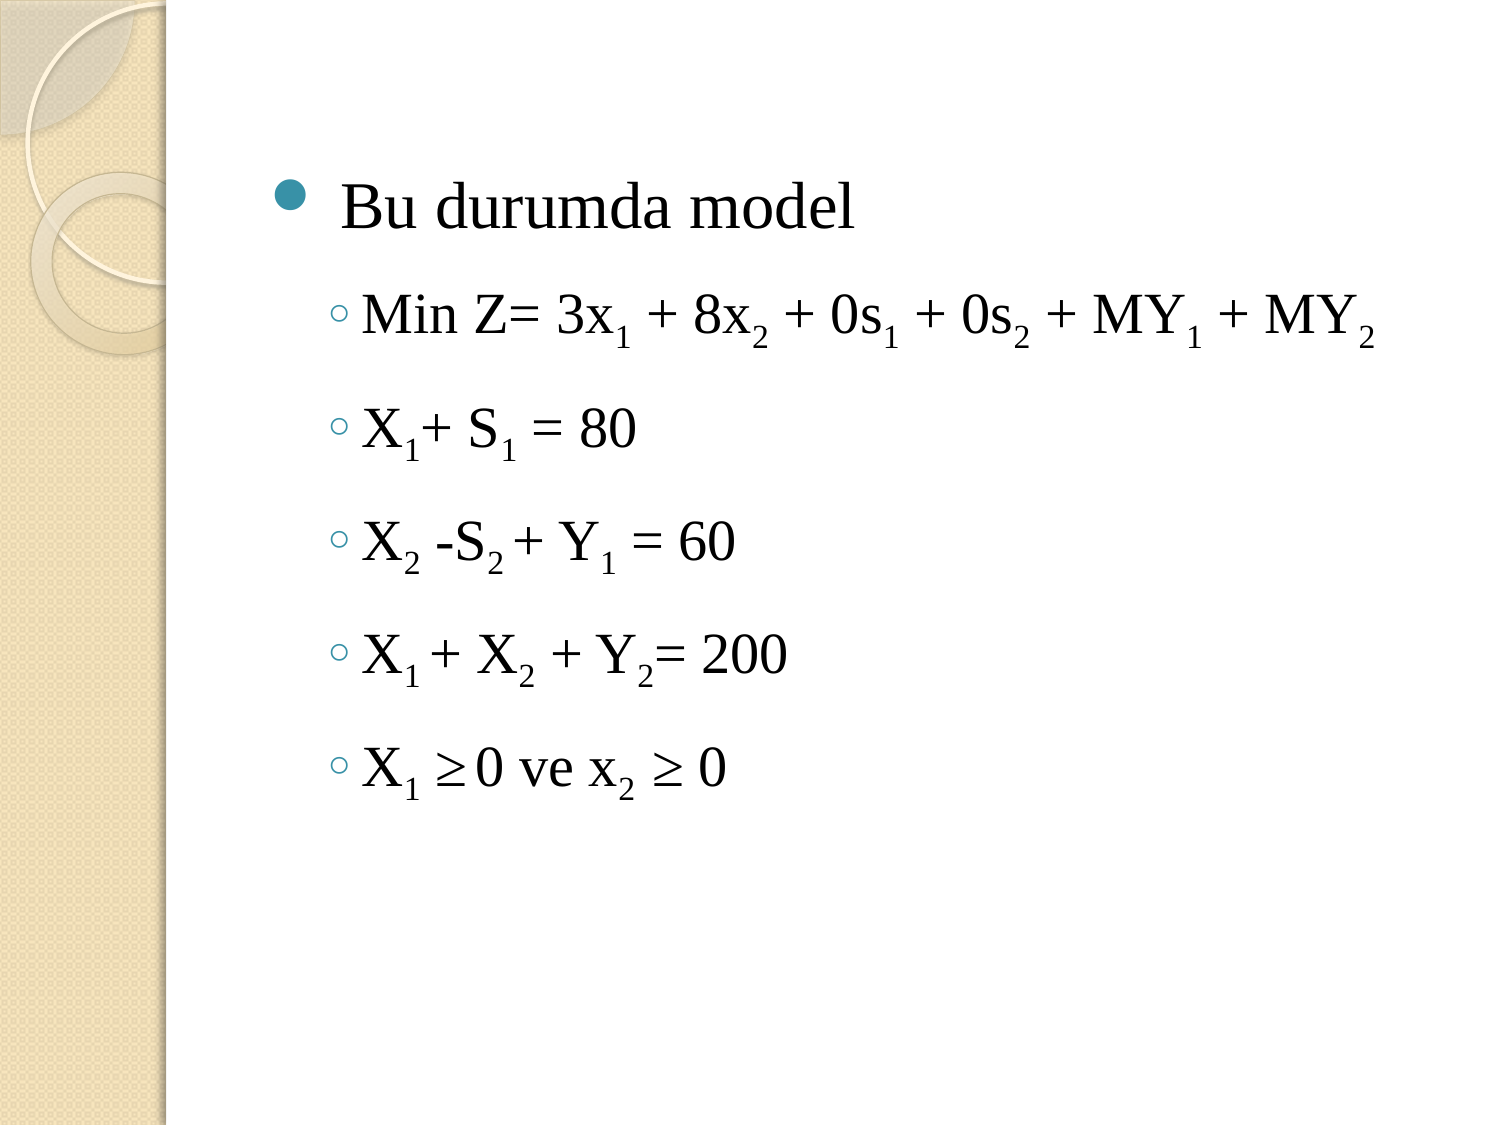

Bu durumda model
Min Z= 3x1 + 8x2 + 0s1 + 0s2 + MY1 + MY2
X1+ S1 = 80
X2 -S2 + Y1 = 60
X1 + X2 + Y2= 200
X1 ≥ 0 ve x2  ≥ 0